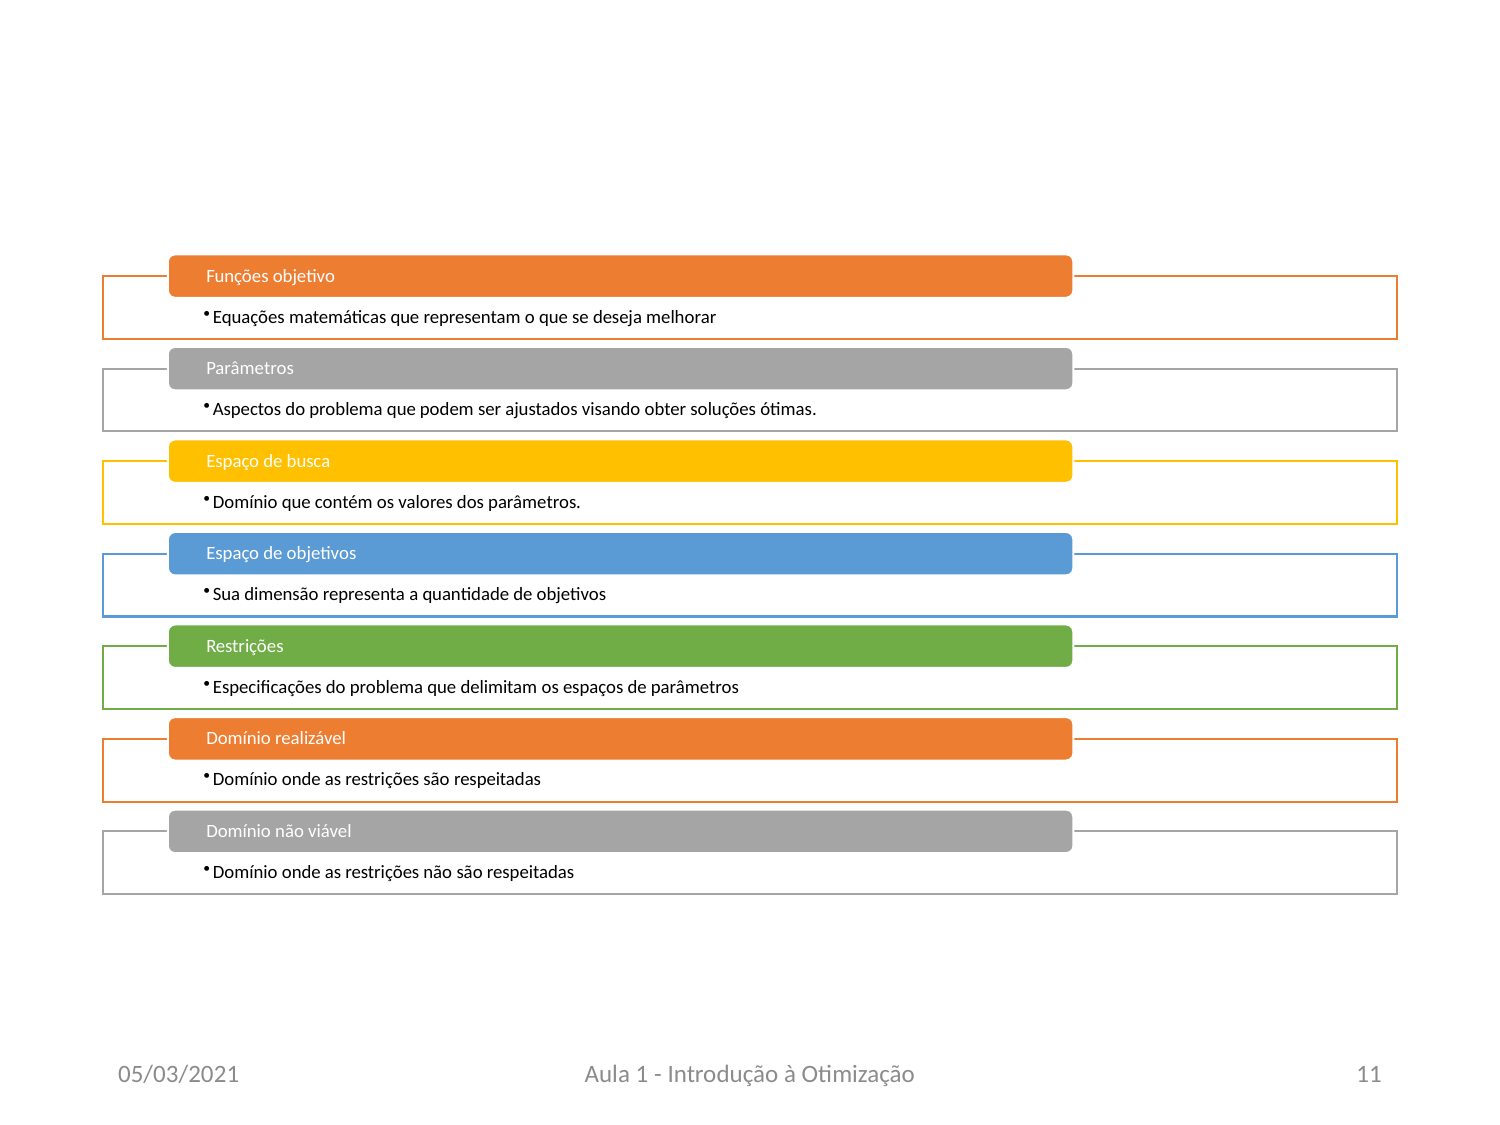

Equações matemáticas que representam o que se deseja melhorar
Funções objetivo
Aspectos do problema que podem ser ajustados visando obter soluções ótimas.
Parâmetros
Domínio que contém os valores dos parâmetros.
Espaço de busca
Sua dimensão representa a quantidade de objetivos
Espaço de objetivos
Especificações do problema que delimitam os espaços de parâmetros
Restrições
Domínio onde as restrições são respeitadas
Domínio realizável
Domínio onde as restrições não são respeitadas
Domínio não viável
05/03/2021
Aula 1 - Introdução à Otimização
11